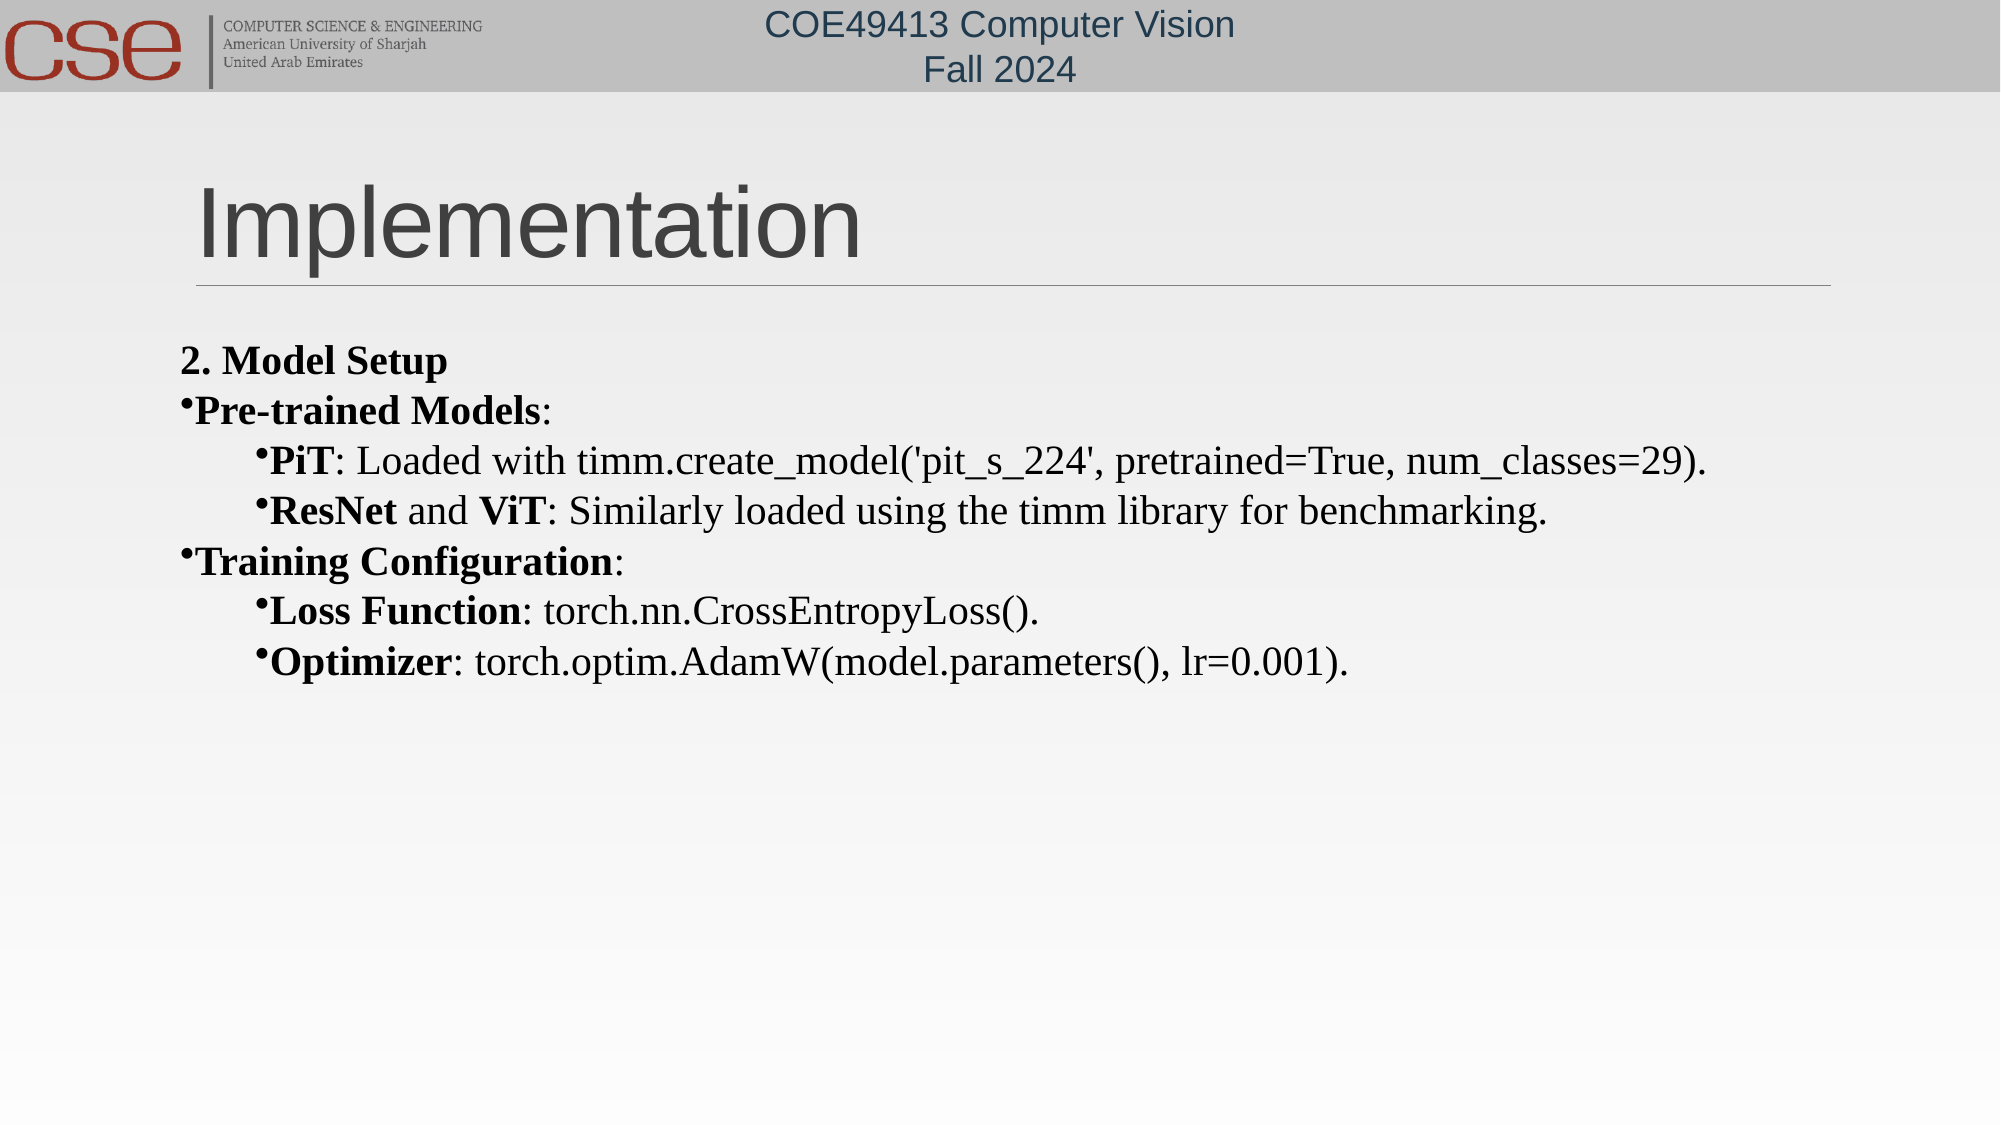

# Implementation
2. Model Setup
Pre-trained Models:
PiT: Loaded with timm.create_model('pit_s_224', pretrained=True, num_classes=29).
ResNet and ViT: Similarly loaded using the timm library for benchmarking.
Training Configuration:
Loss Function: torch.nn.CrossEntropyLoss().
Optimizer: torch.optim.AdamW(model.parameters(), lr=0.001).